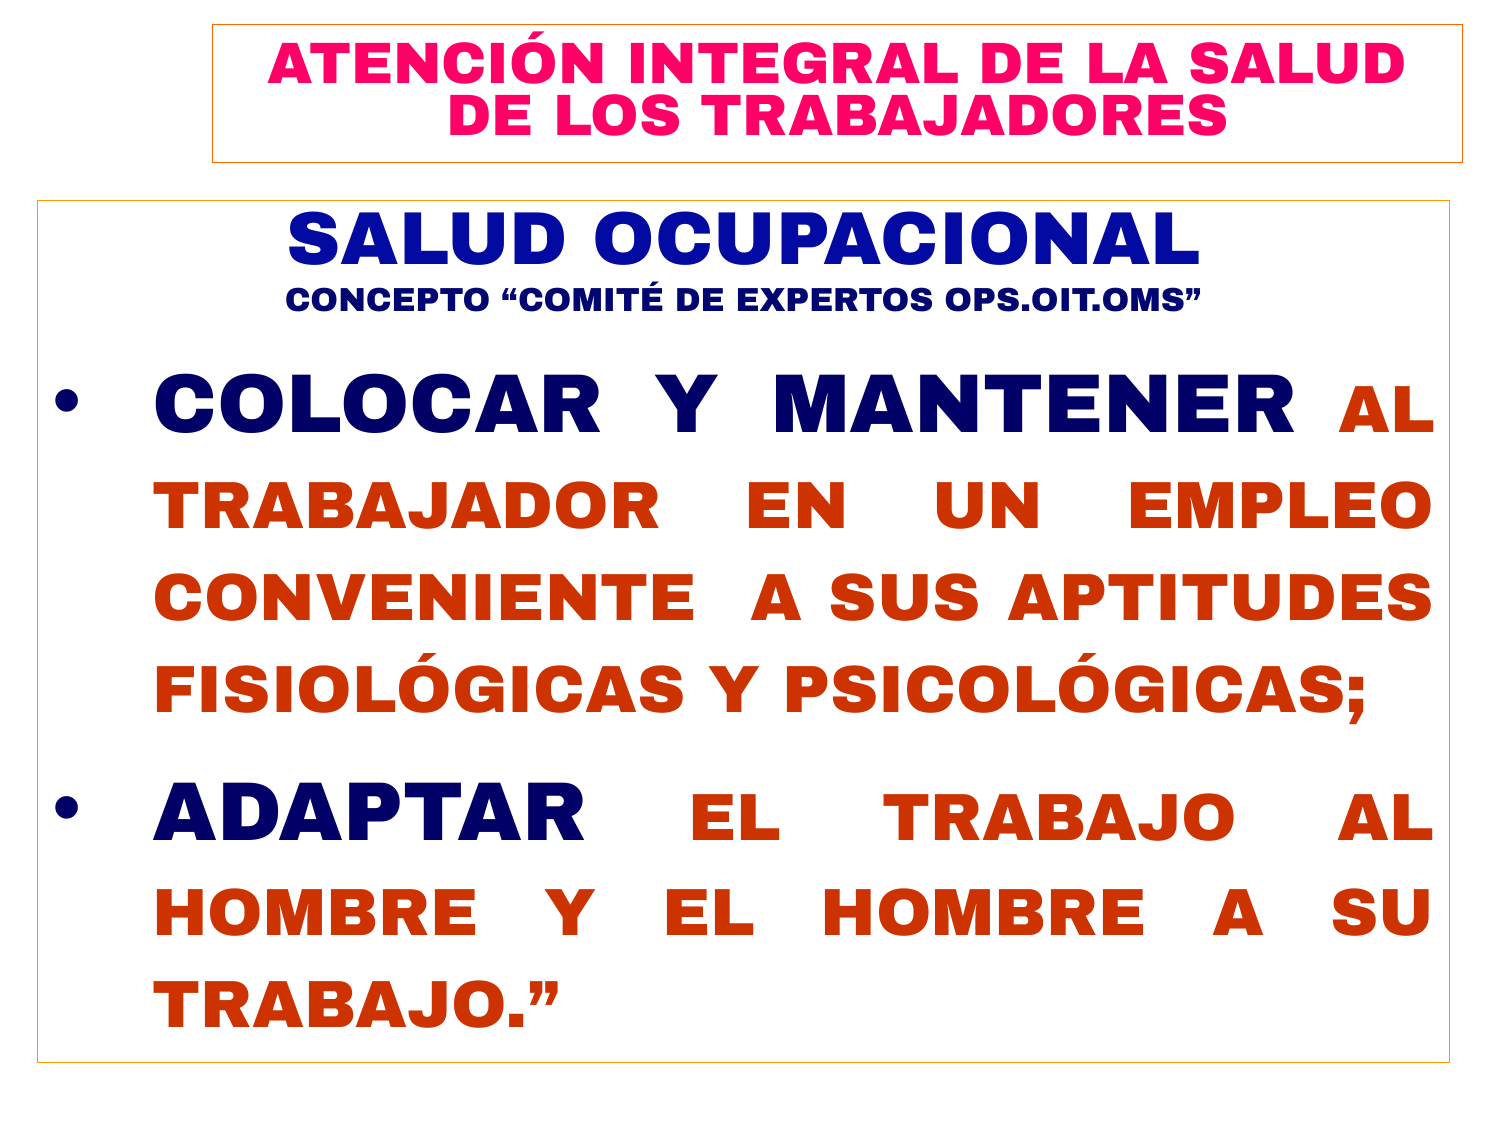

# ATENCIÓN INTEGRAL DE LA SALUD DE LOS TRABAJADORES
SALUD OCUPACIONAL
CONCEPTO “COMITÉ DE EXPERTOS OPS.OIT.OMS”
COLOCAR Y MANTENER AL TRABAJADOR EN UN EMPLEO CONVENIENTE  A SUS APTITUDES FISIOLÓGICAS Y PSICOLÓGICAS;
ADAPTAR EL TRABAJO AL HOMBRE Y EL HOMBRE A SU TRABAJO.”